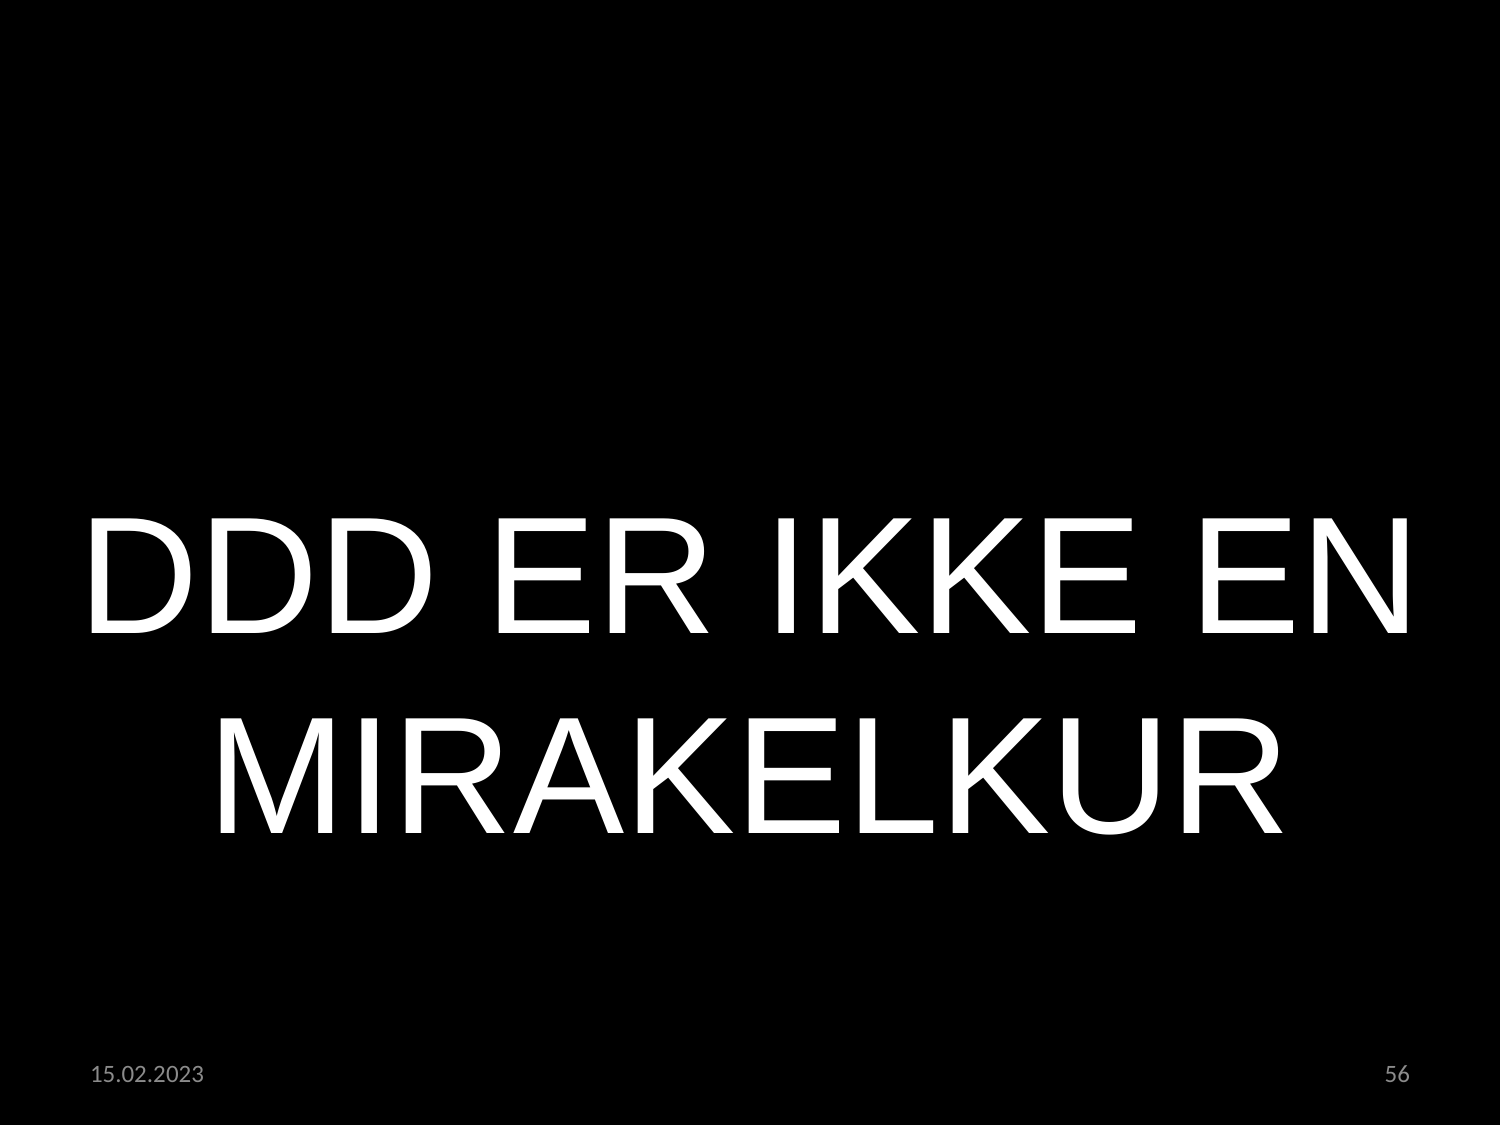

DDD ER IKKE EN MIRAKELKUR
15.02.2023
56